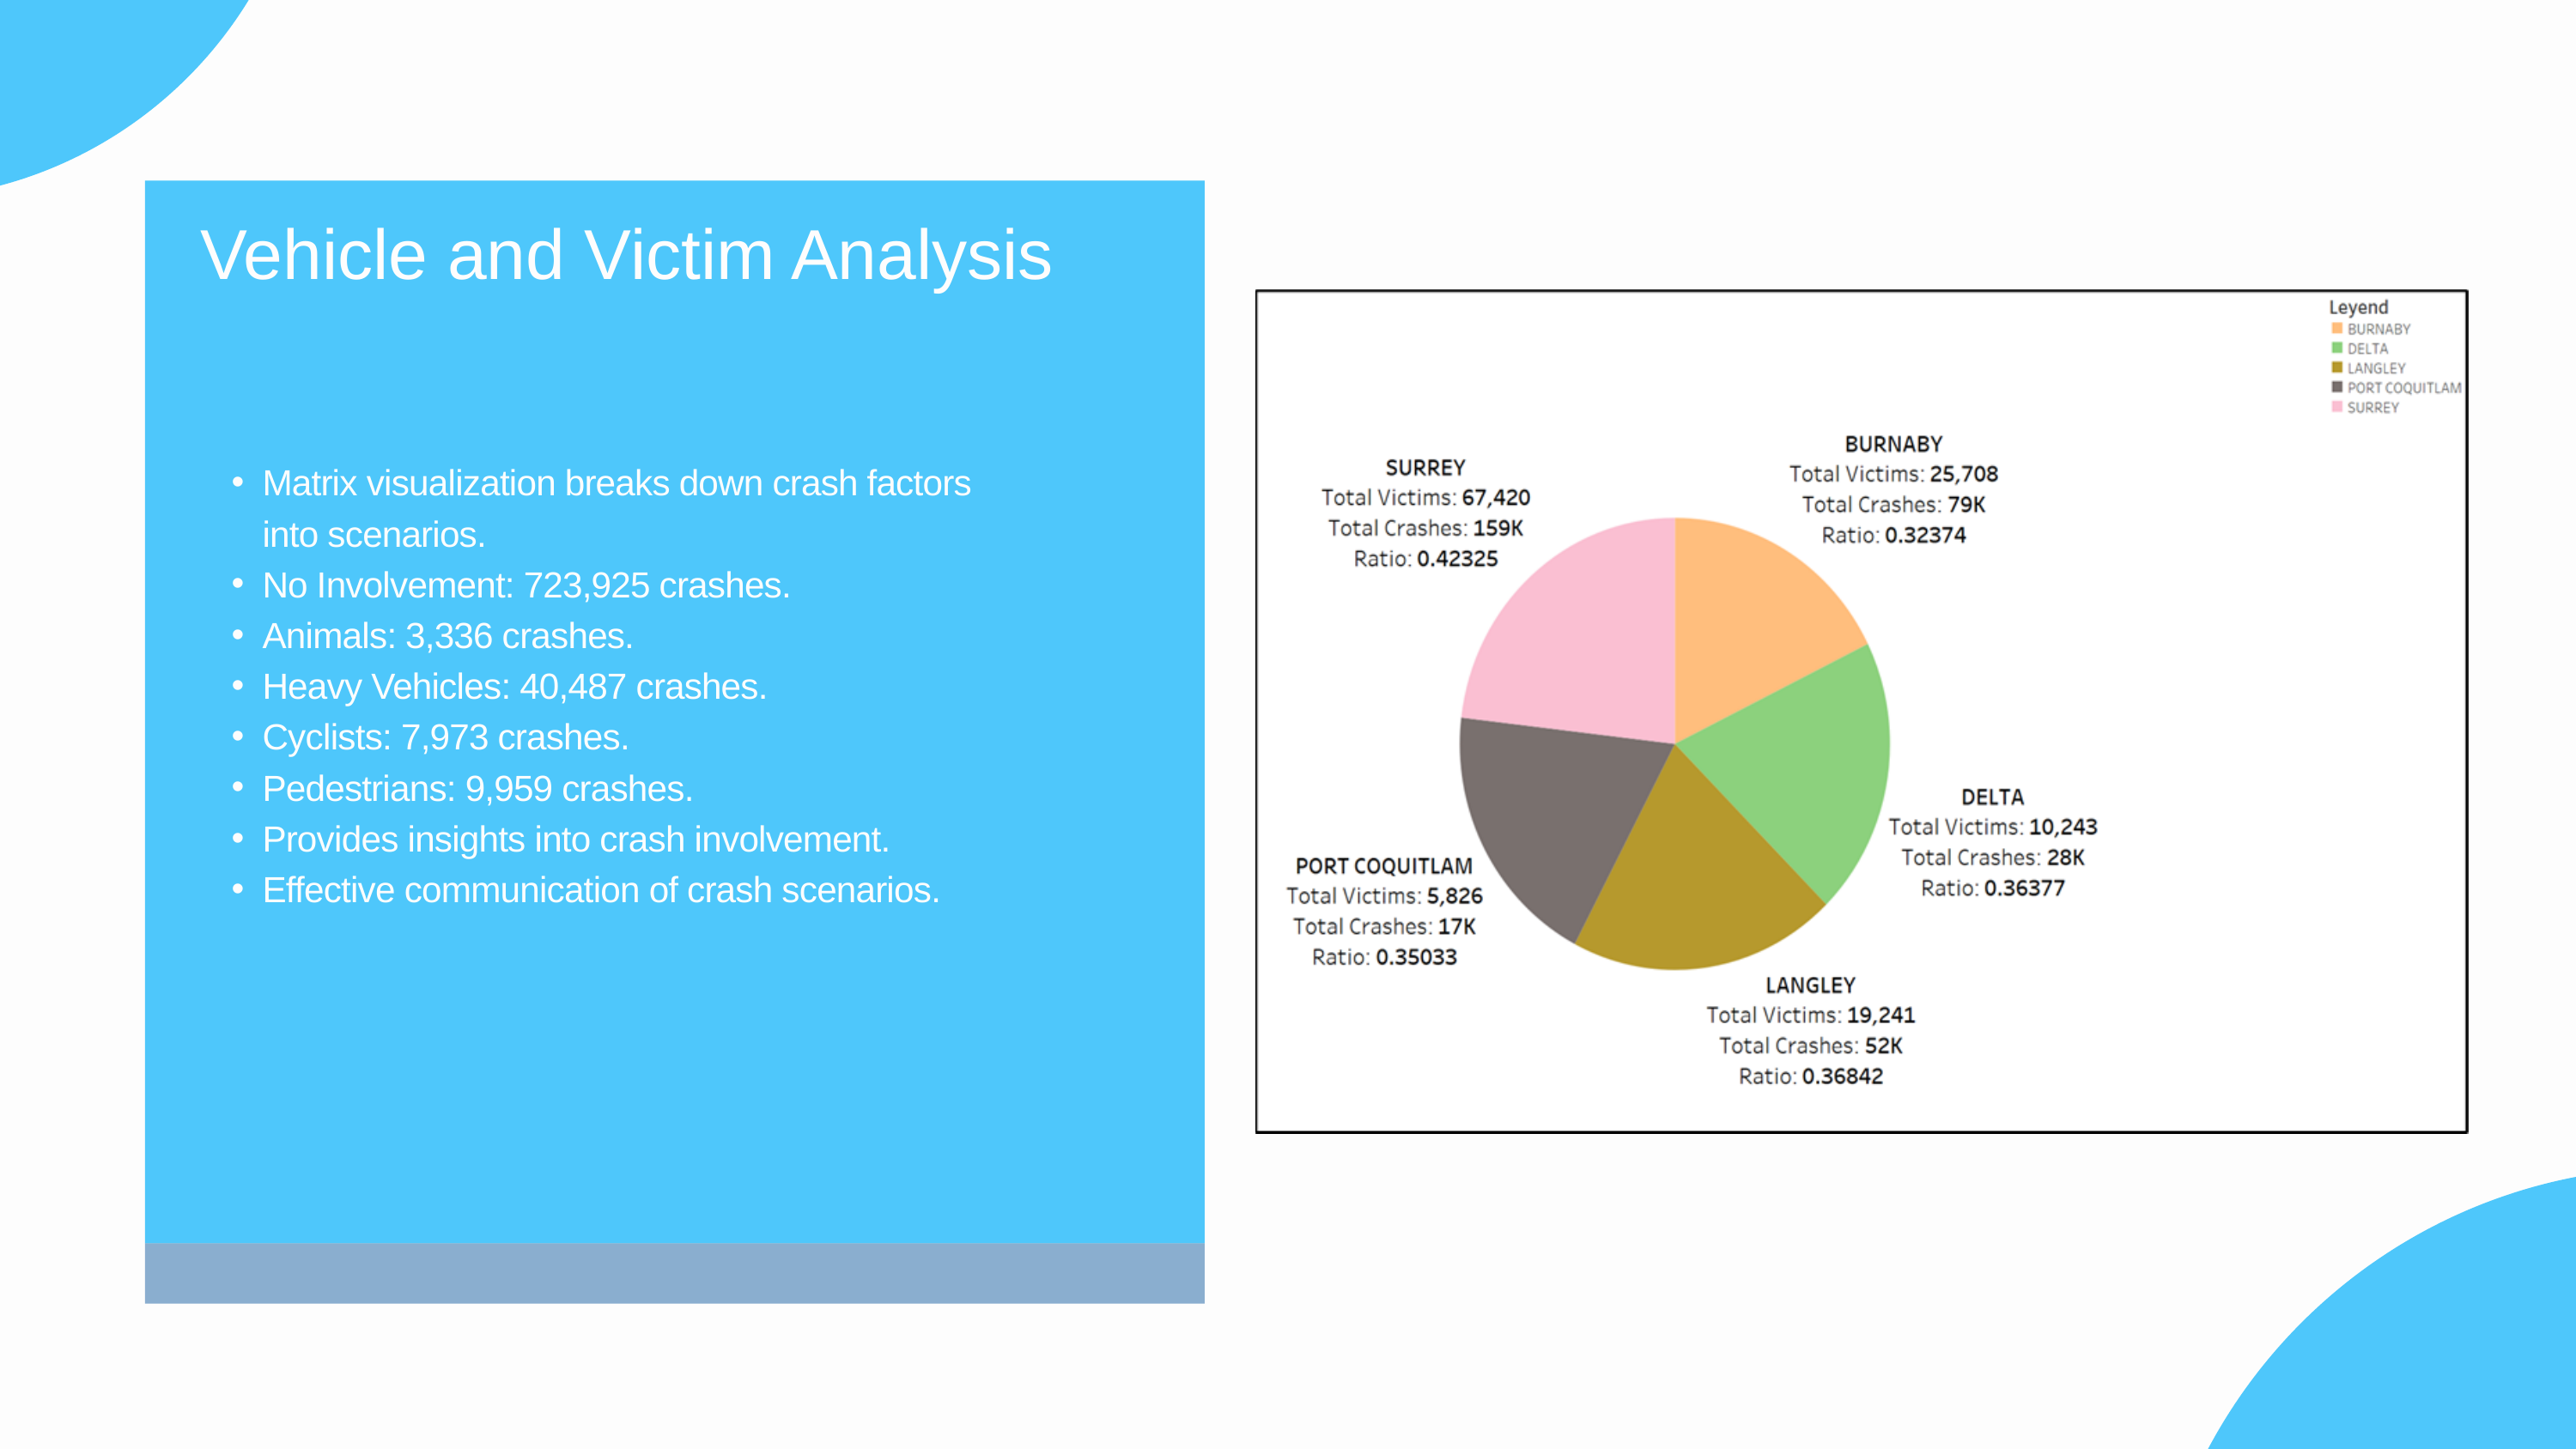

Vehicle and Victim Analysis

Matrix visualization breaks down crash factors into scenarios.
No Involvement: 723,925 crashes.
Animals: 3,336 crashes.
Heavy Vehicles: 40,487 crashes.
Cyclists: 7,973 crashes.
Pedestrians: 9,959 crashes.
Provides insights into crash involvement.
Effective communication of crash scenarios.